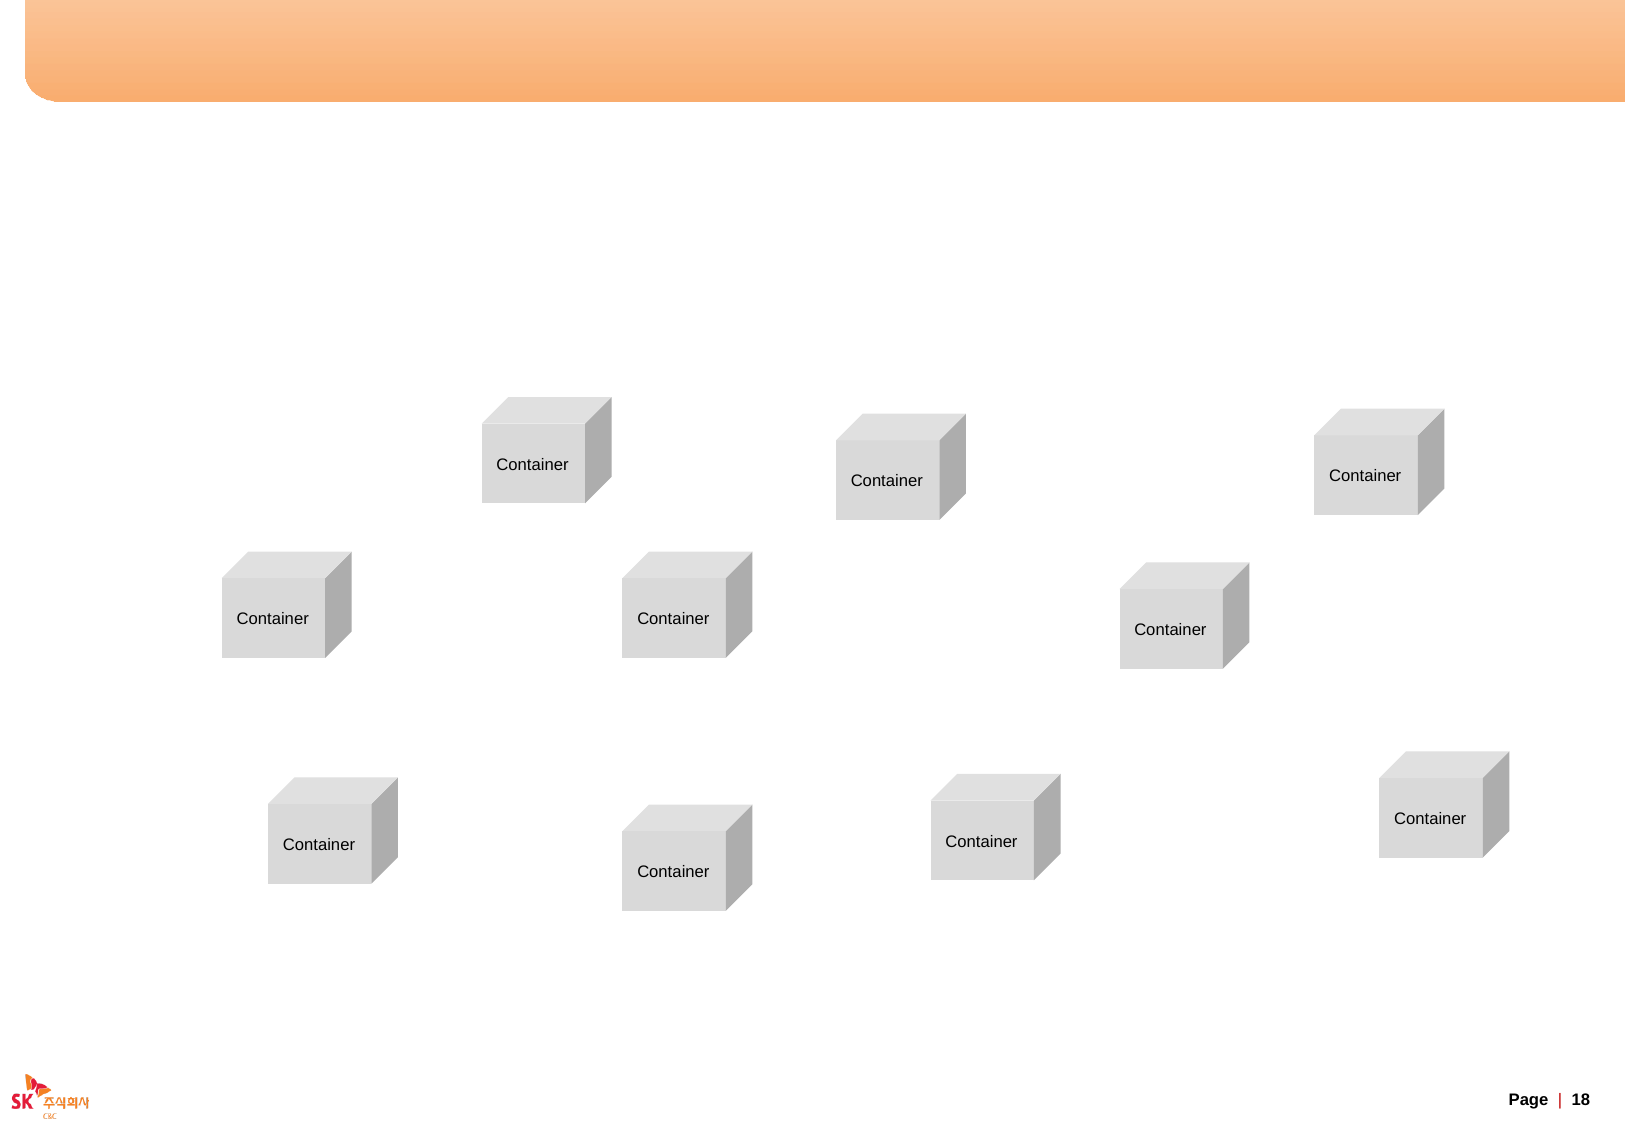

# Container Orchestration?
Container
Container
Container
Container
Container
Container
Container
Container
Container
Container